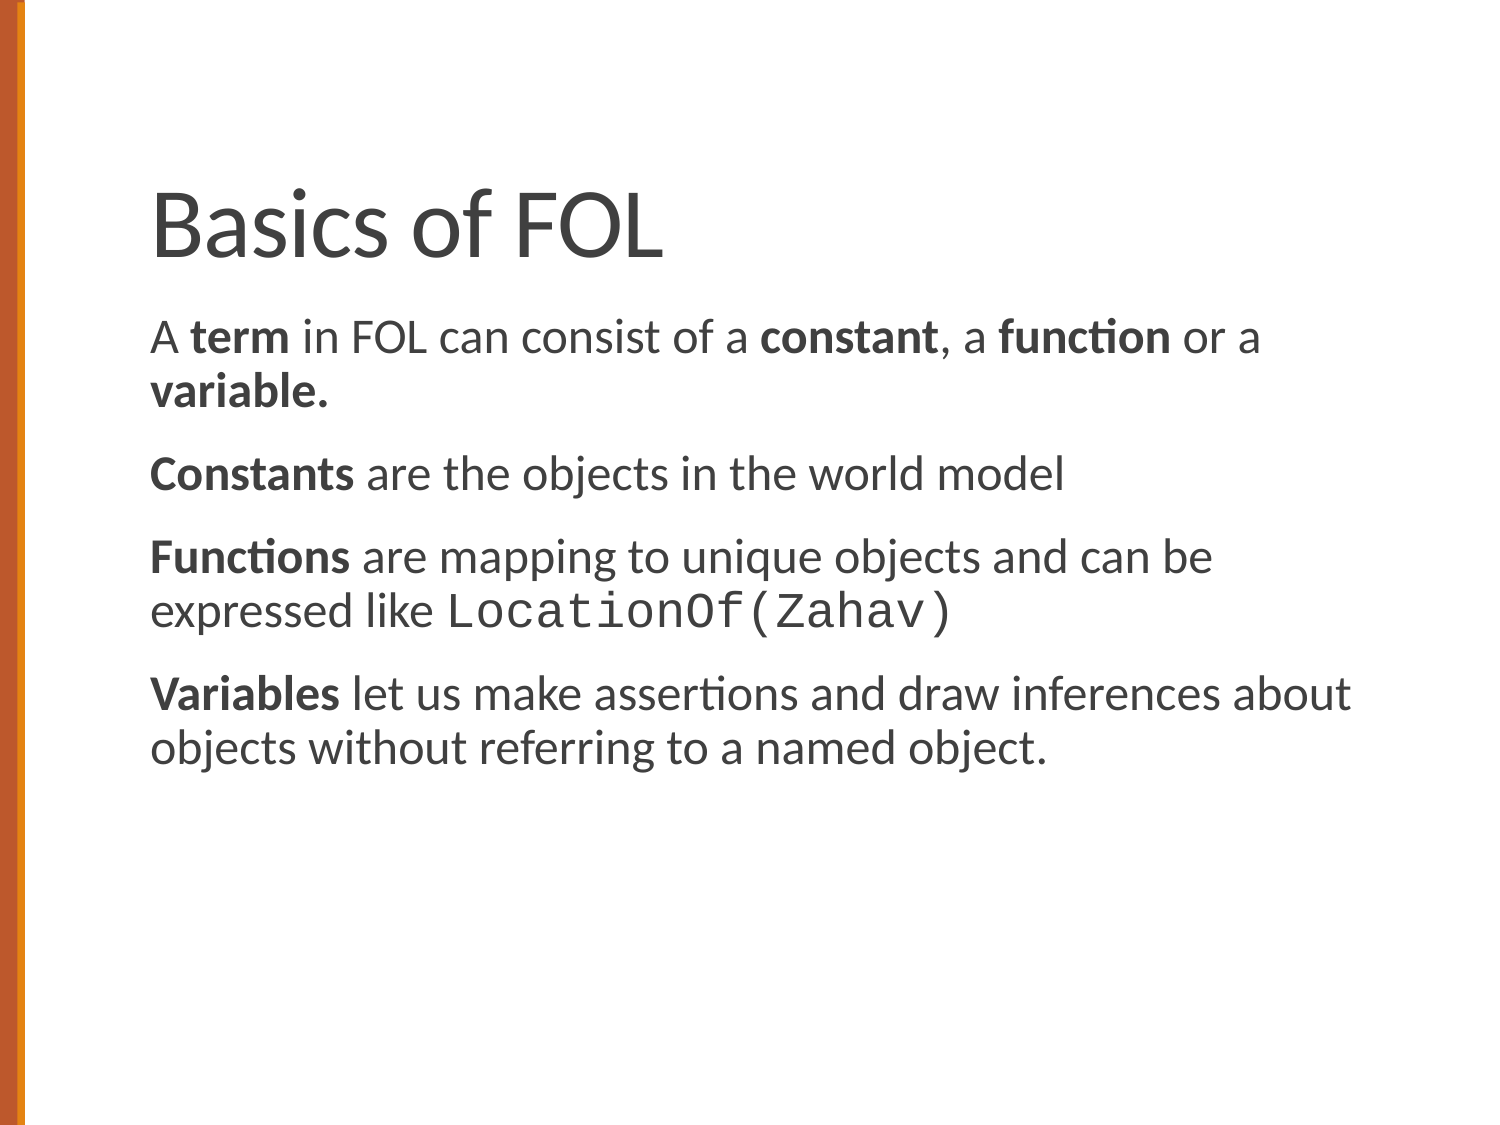

# Basics of FOL
A term in FOL can consist of a constant, a function or a variable.
Constants are the objects in the world model
Functions are mapping to unique objects and can be expressed like LocationOf(Zahav)
Variables let us make assertions and draw inferences about objects without referring to a named object.